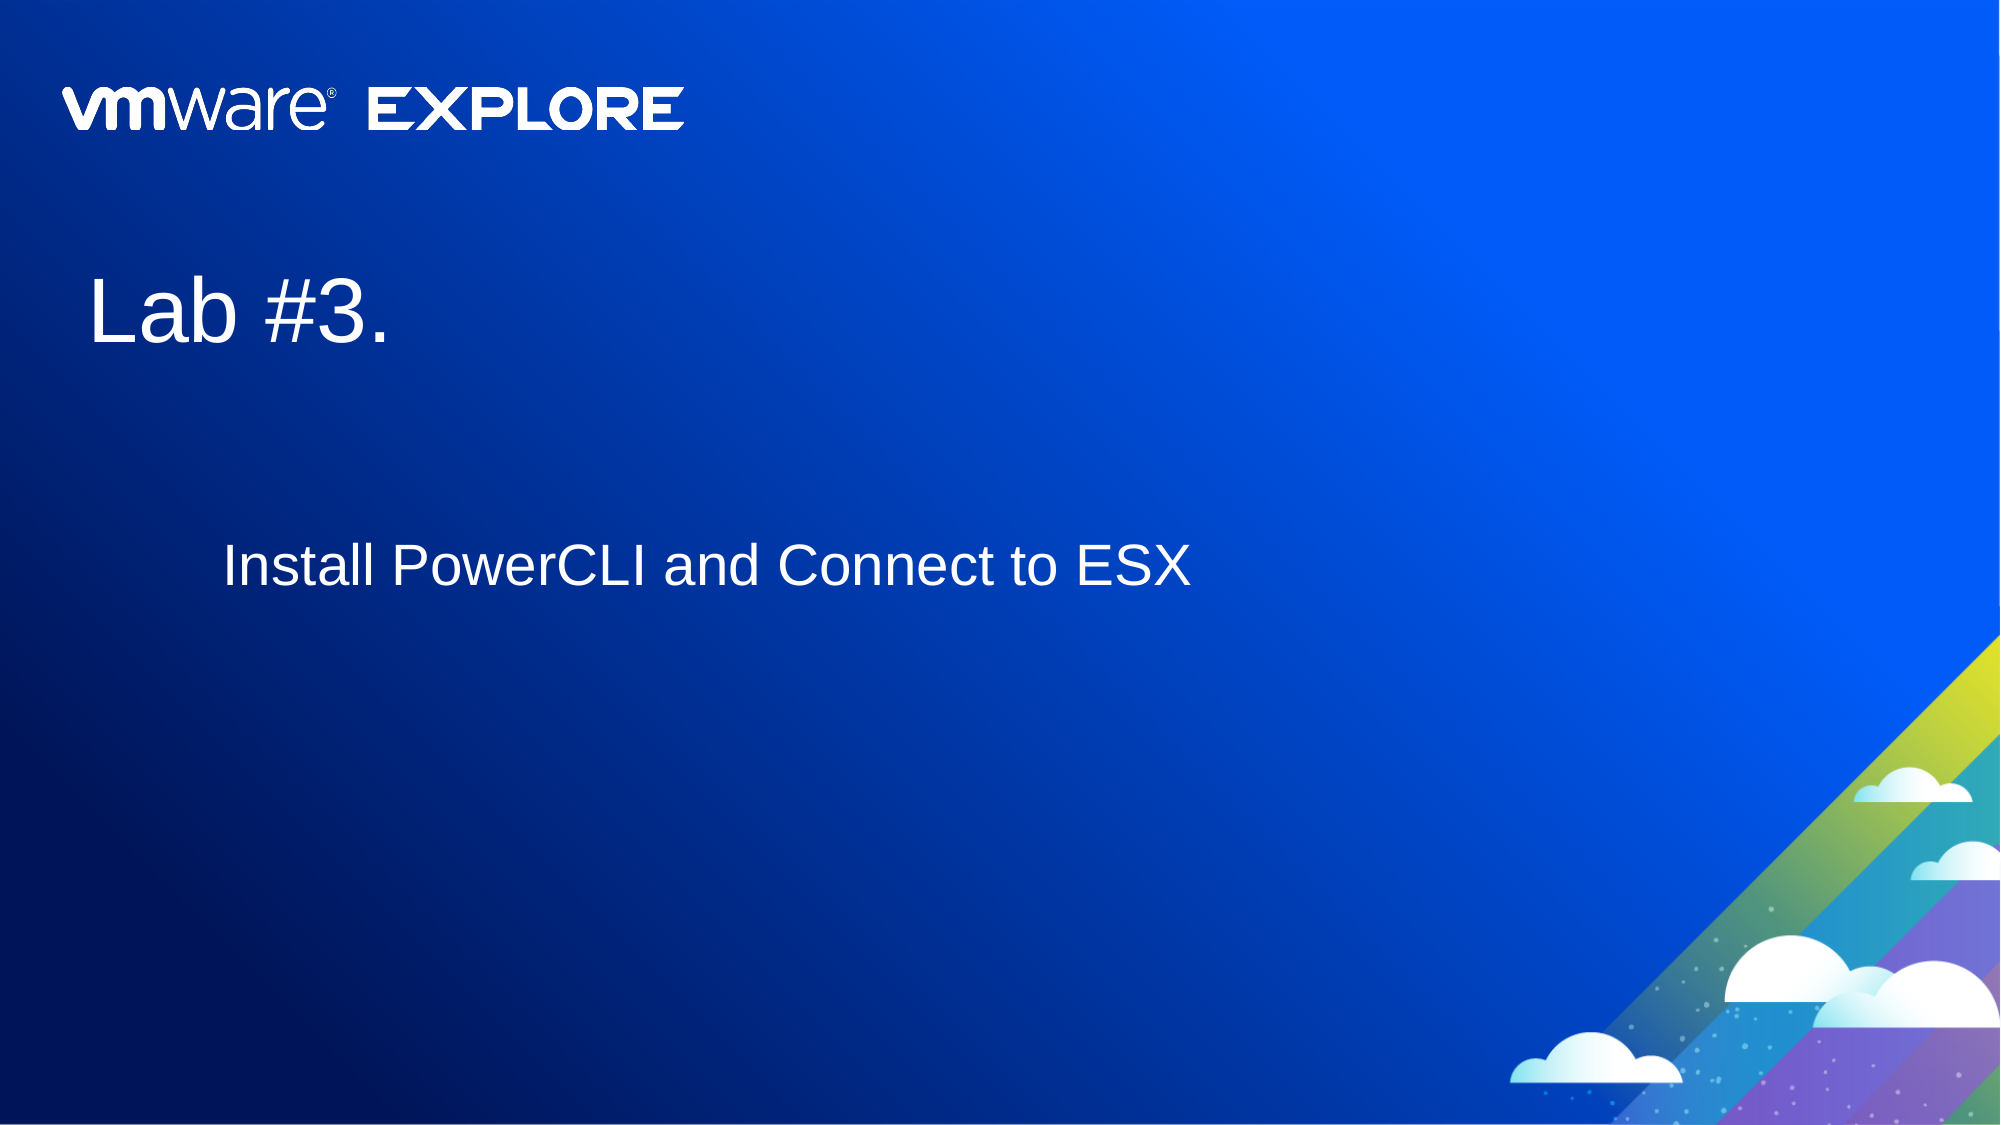

# Lab #3.
Install PowerCLI and Connect to ESX